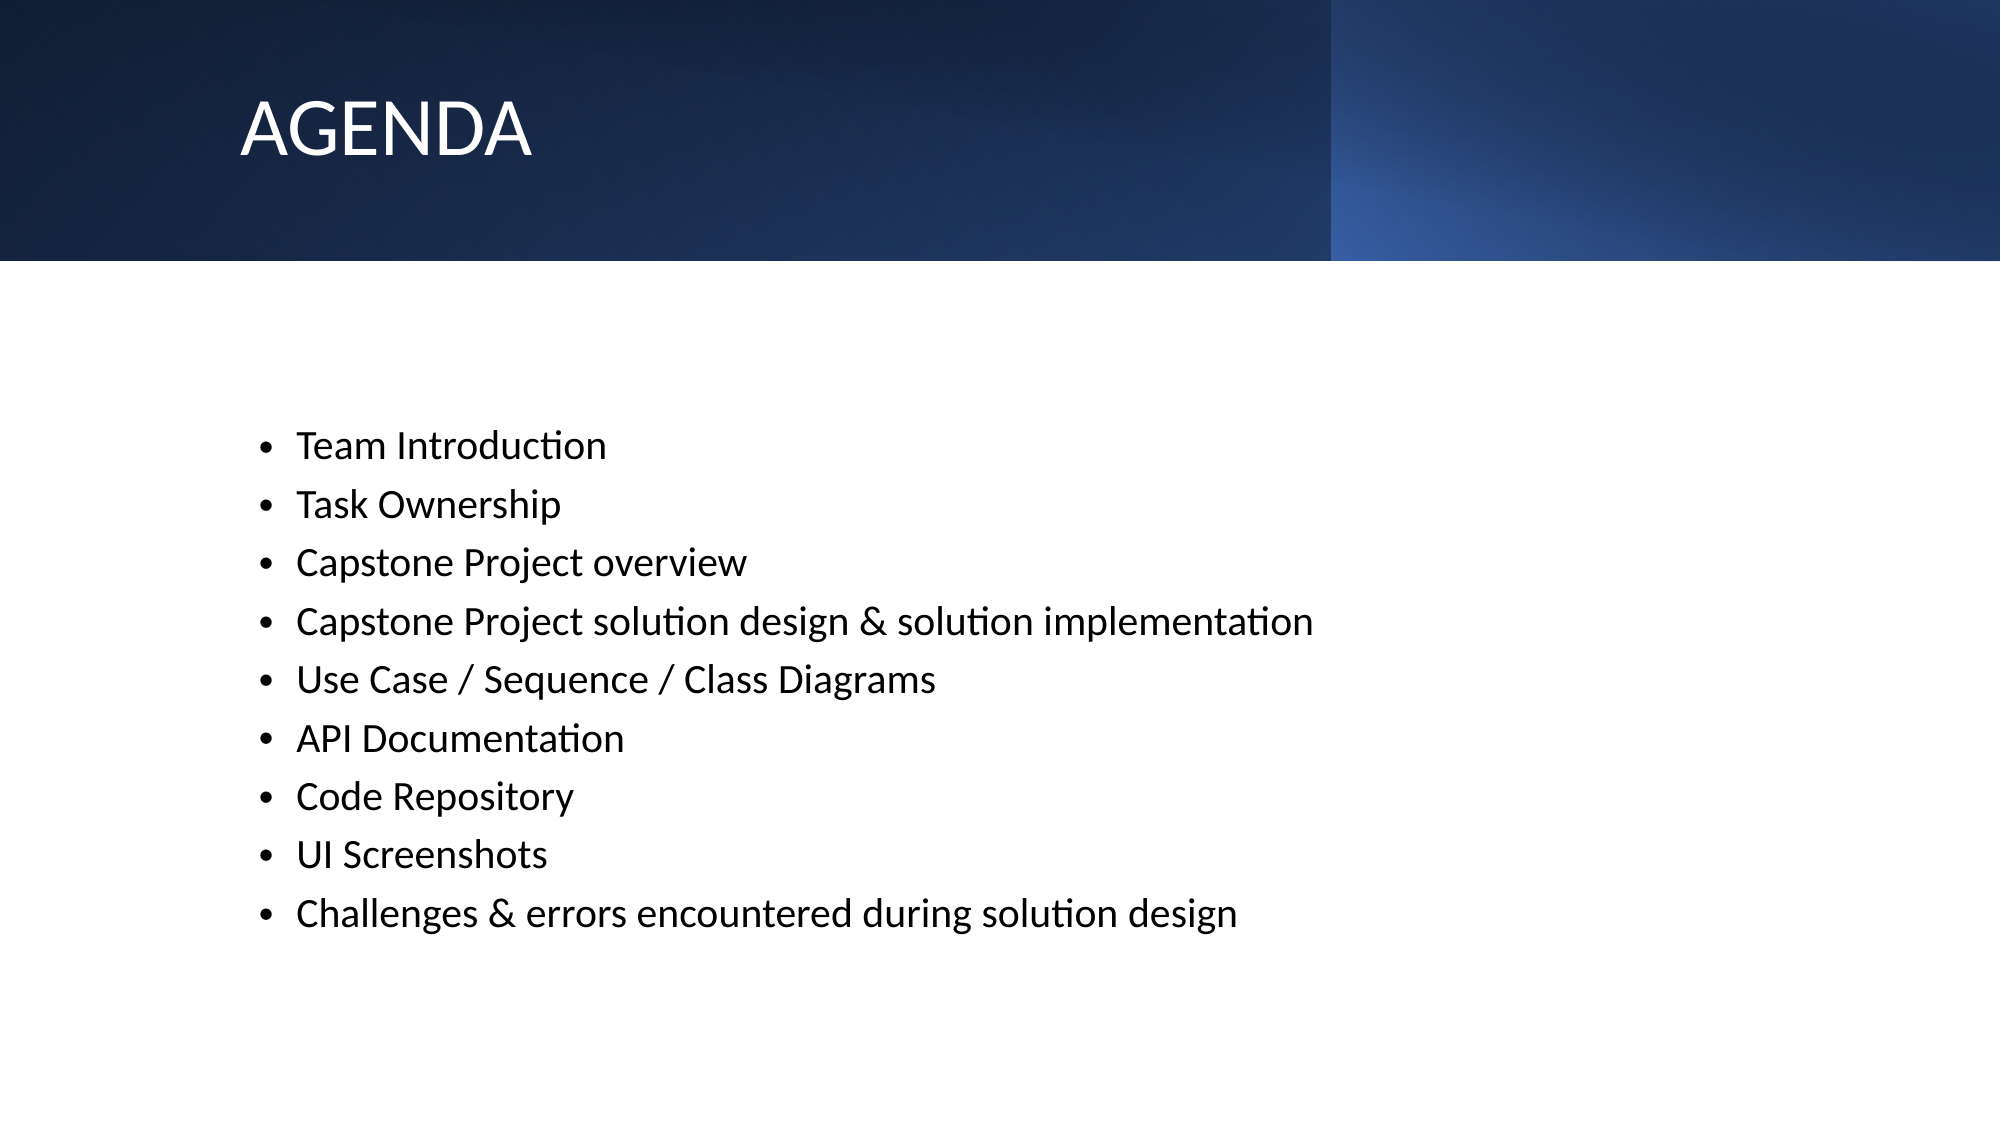

# AGENDA
Team Introduction​
Task Ownership
Capstone Project overview​
Capstone Project solution design & solution implementation
Use Case / ​Sequence / Class Diagrams
API Documentation
Code Repository
UI Screenshots
Challenges & errors encountered during solution design​